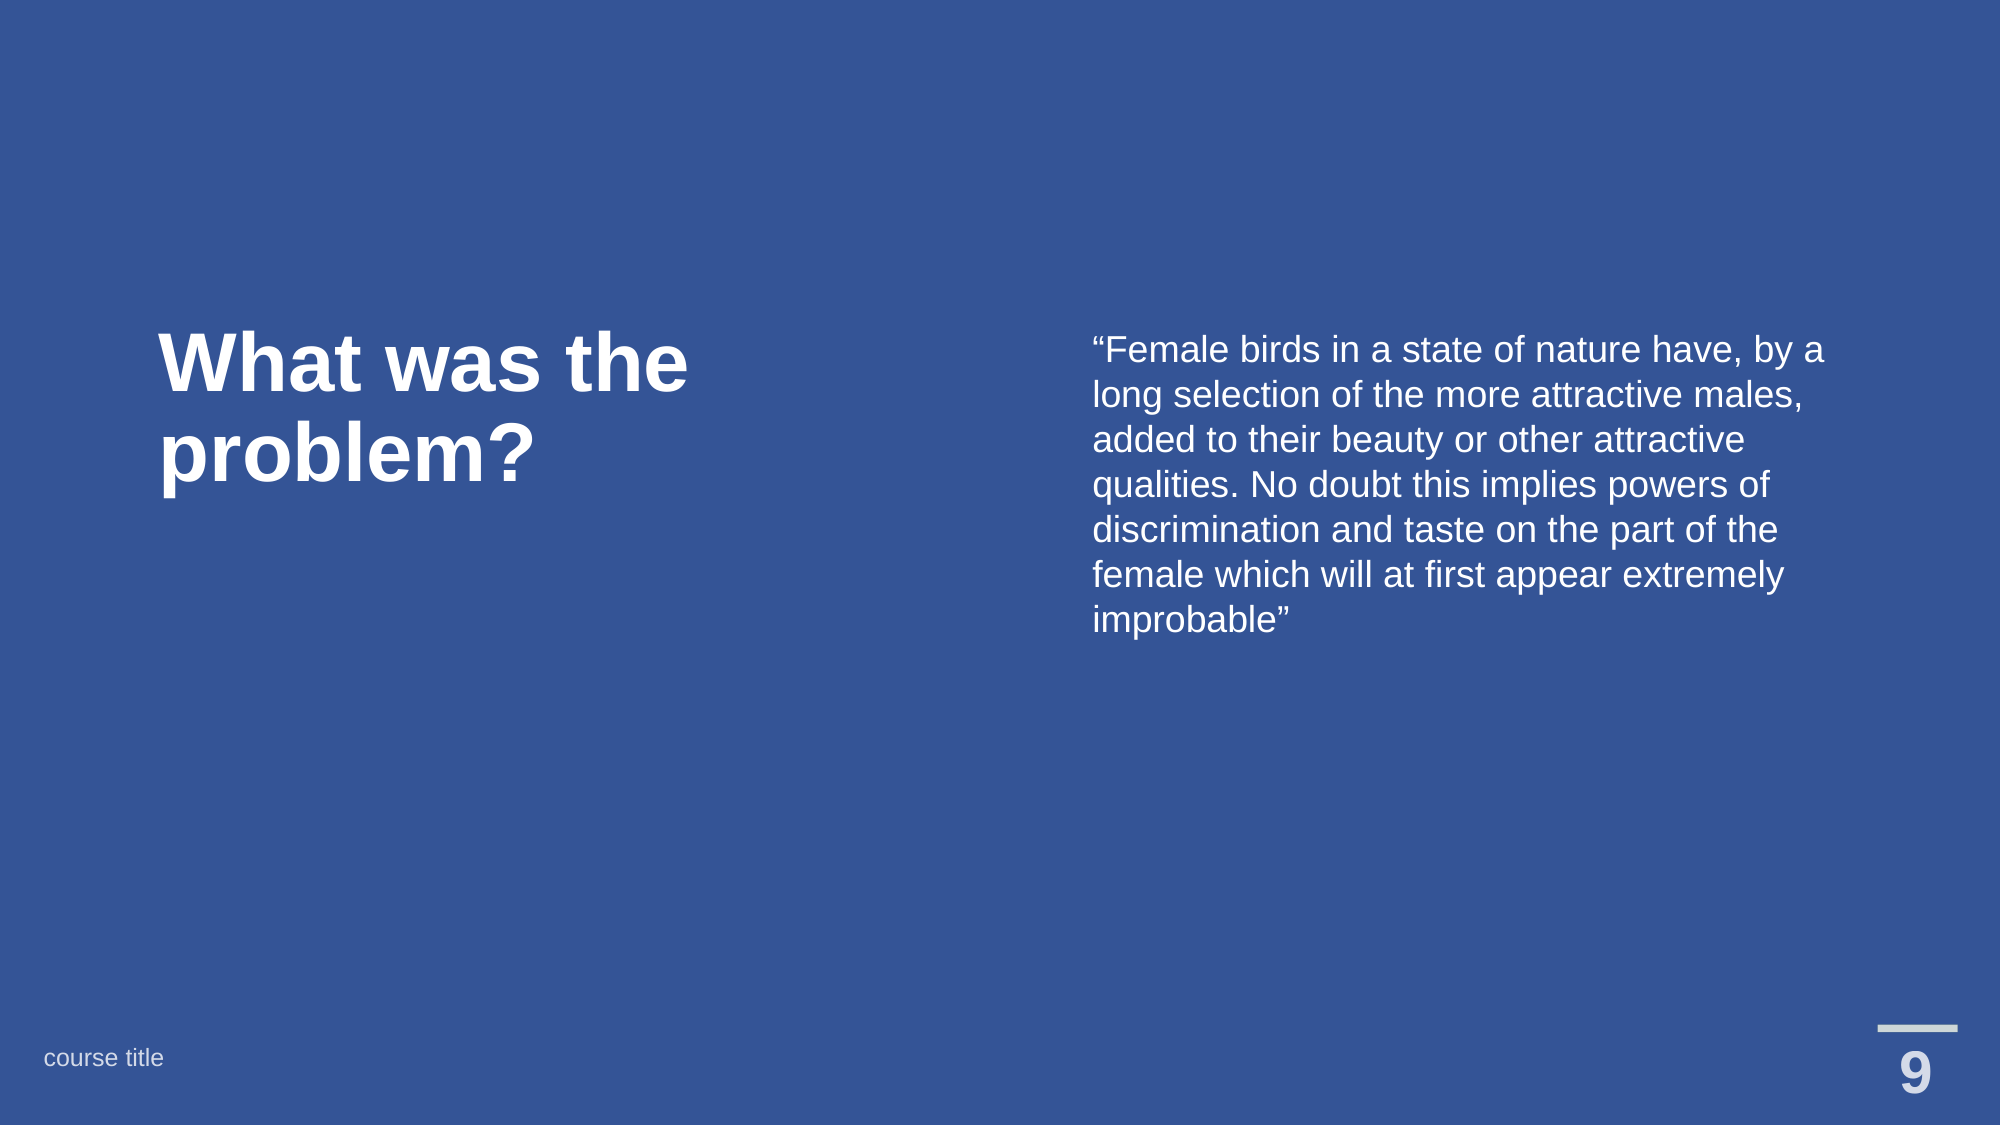

# What was the problem?
“Female birds in a state of nature have, by a long selection of the more attractive males, added to their beauty or other attractive qualities. No doubt this implies powers of discrimination and taste on the part of the female which will at first appear extremely improbable”
9
course title